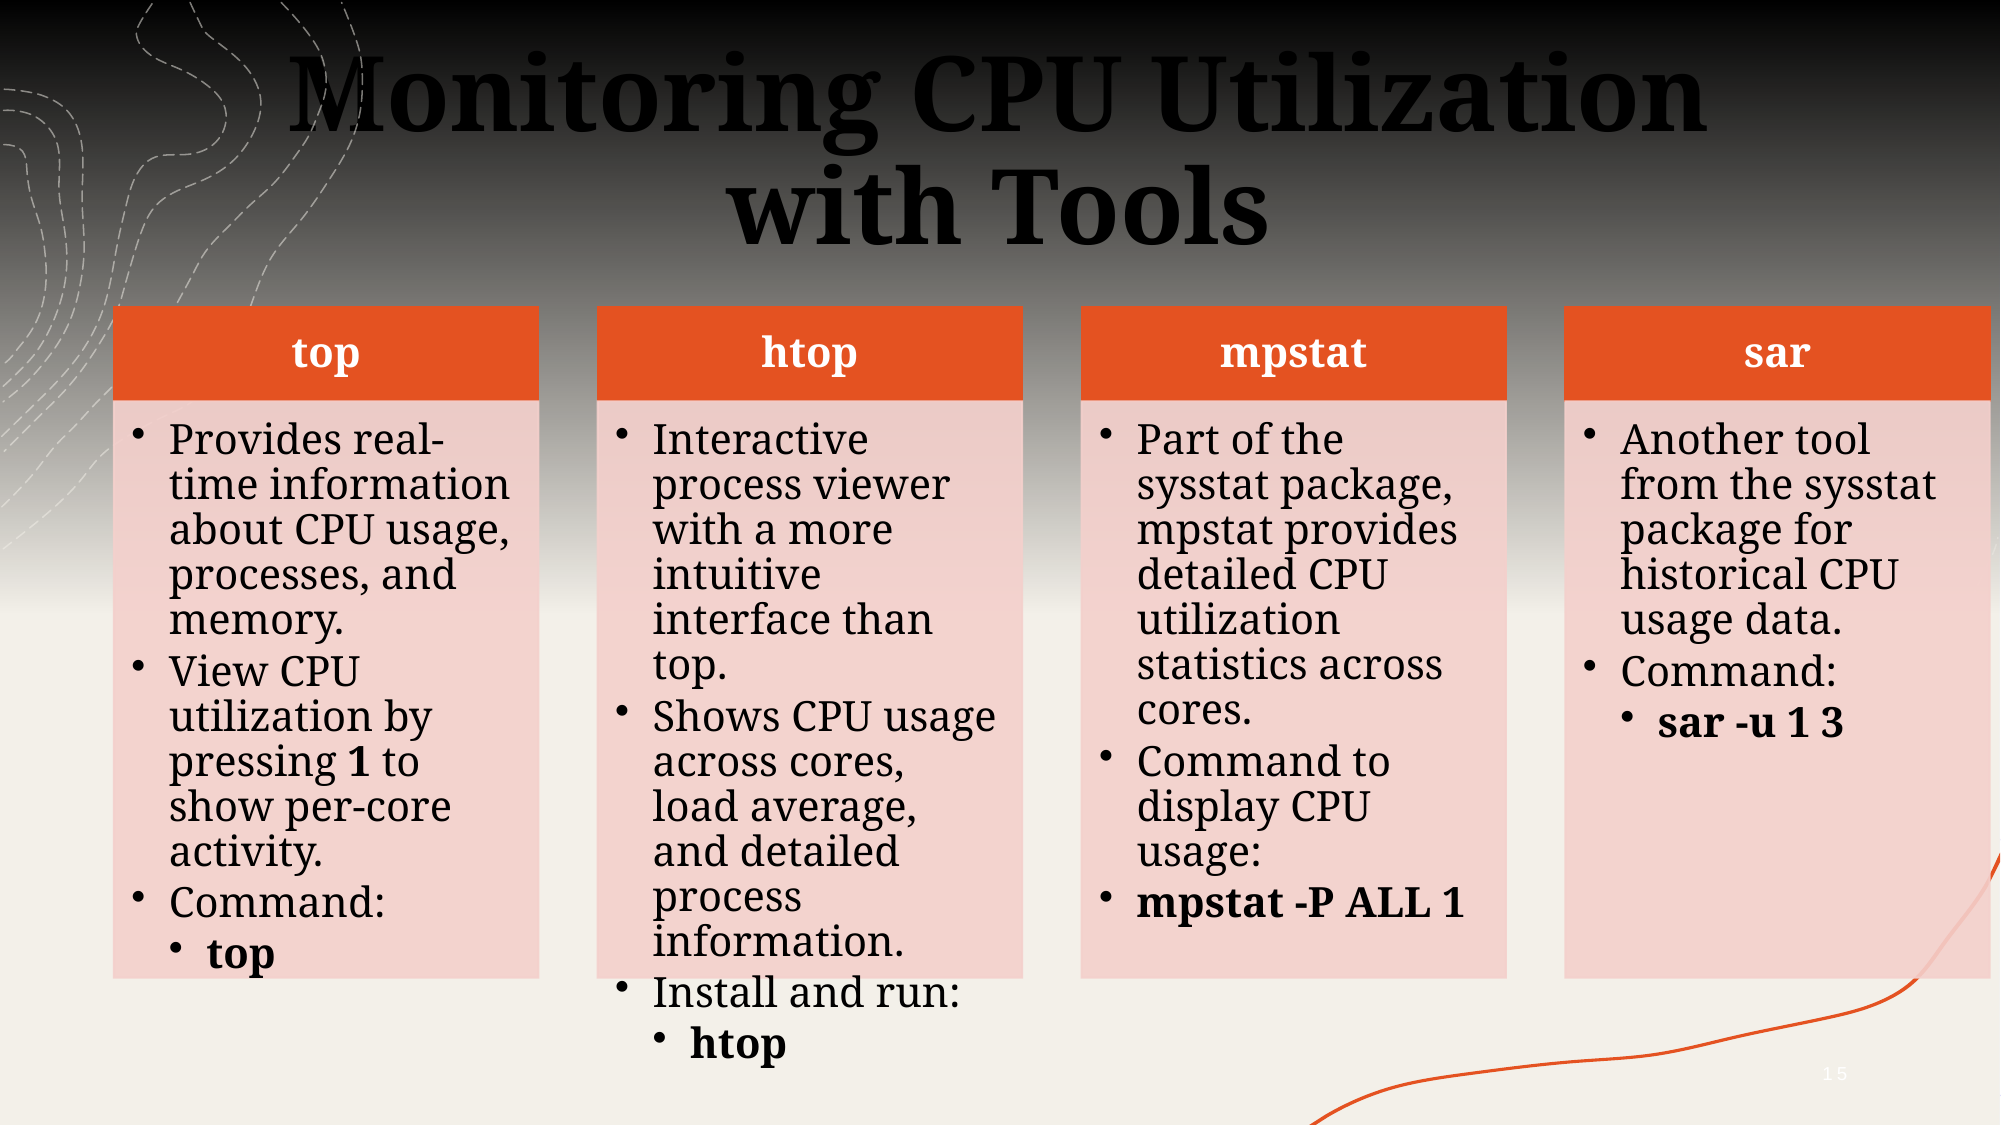

# Monitoring CPU Utilization with Tools
top
Provides real-time information about CPU usage, processes, and memory.
View CPU utilization by pressing 1 to show per-core activity.
Command:
top
htop
Interactive process viewer with a more intuitive interface than top.
Shows CPU usage across cores, load average, and detailed process information.
Install and run:
htop
mpstat
Part of the sysstat package, mpstat provides detailed CPU utilization statistics across cores.
Command to display CPU usage:
mpstat -P ALL 1
sar
Another tool from the sysstat package for historical CPU usage data.
Command:
sar -u 1 3

15